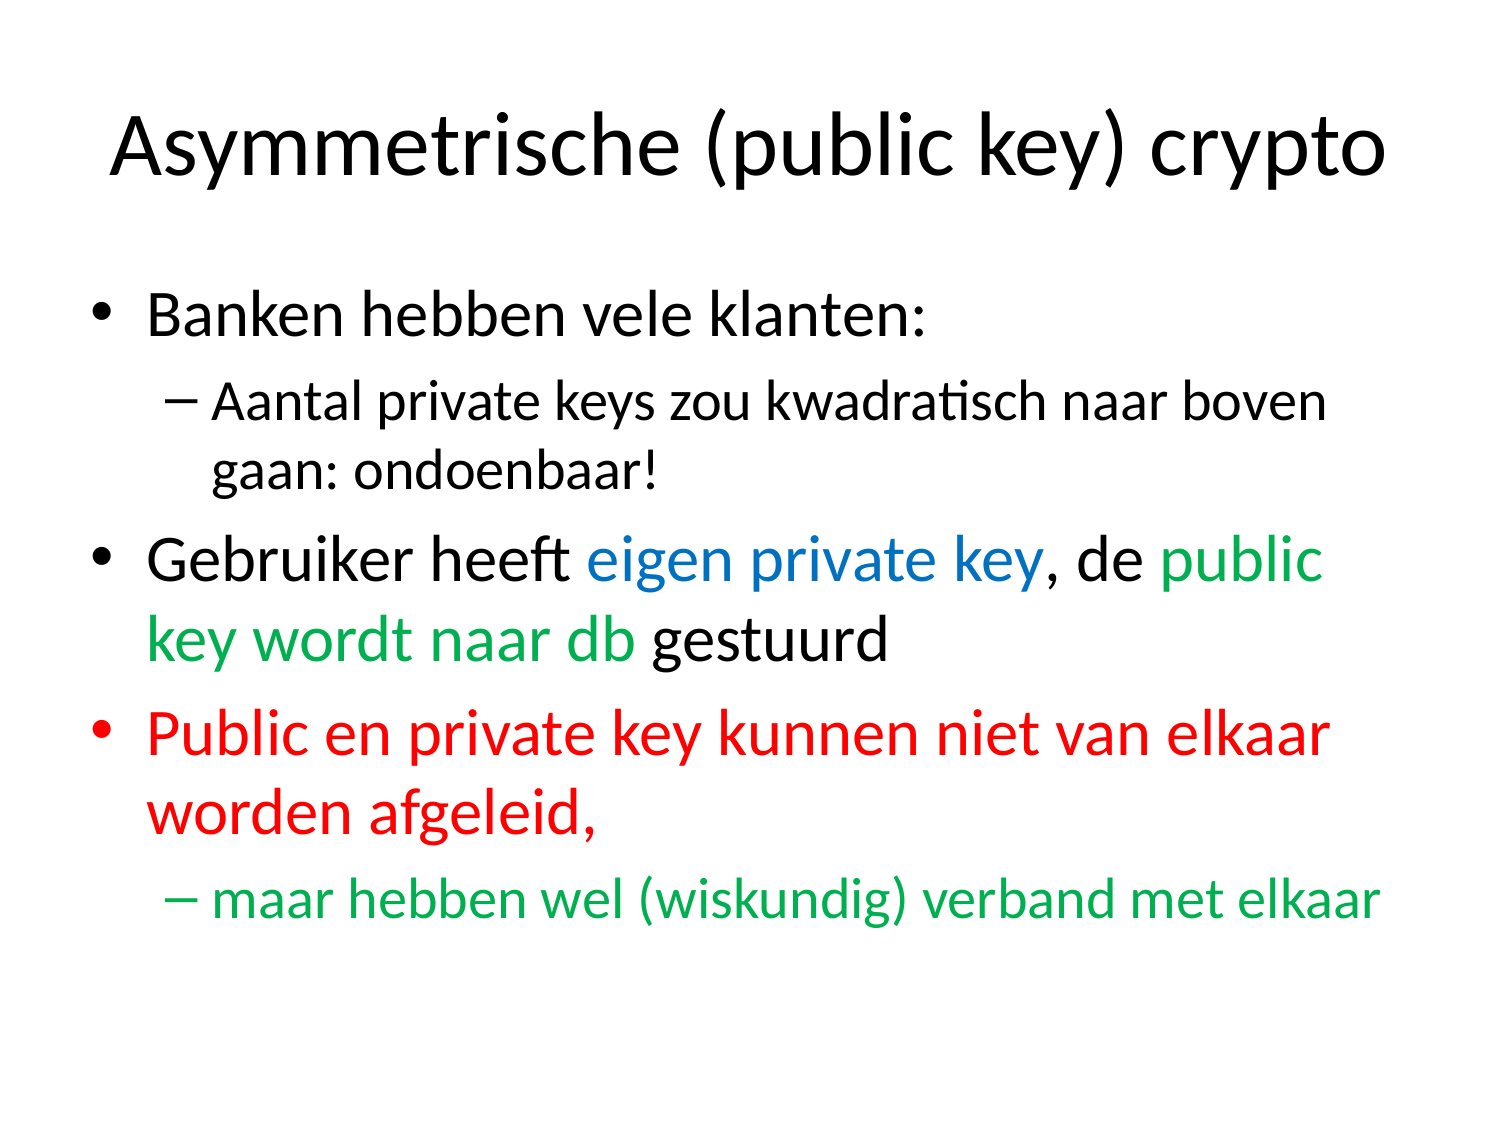

# Asymmetrische (public key) crypto
Banken hebben vele klanten:
Aantal private keys zou kwadratisch naar boven gaan: ondoenbaar!
Gebruiker heeft eigen private key, de public key wordt naar db gestuurd
Public en private key kunnen niet van elkaar worden afgeleid,
maar hebben wel (wiskundig) verband met elkaar